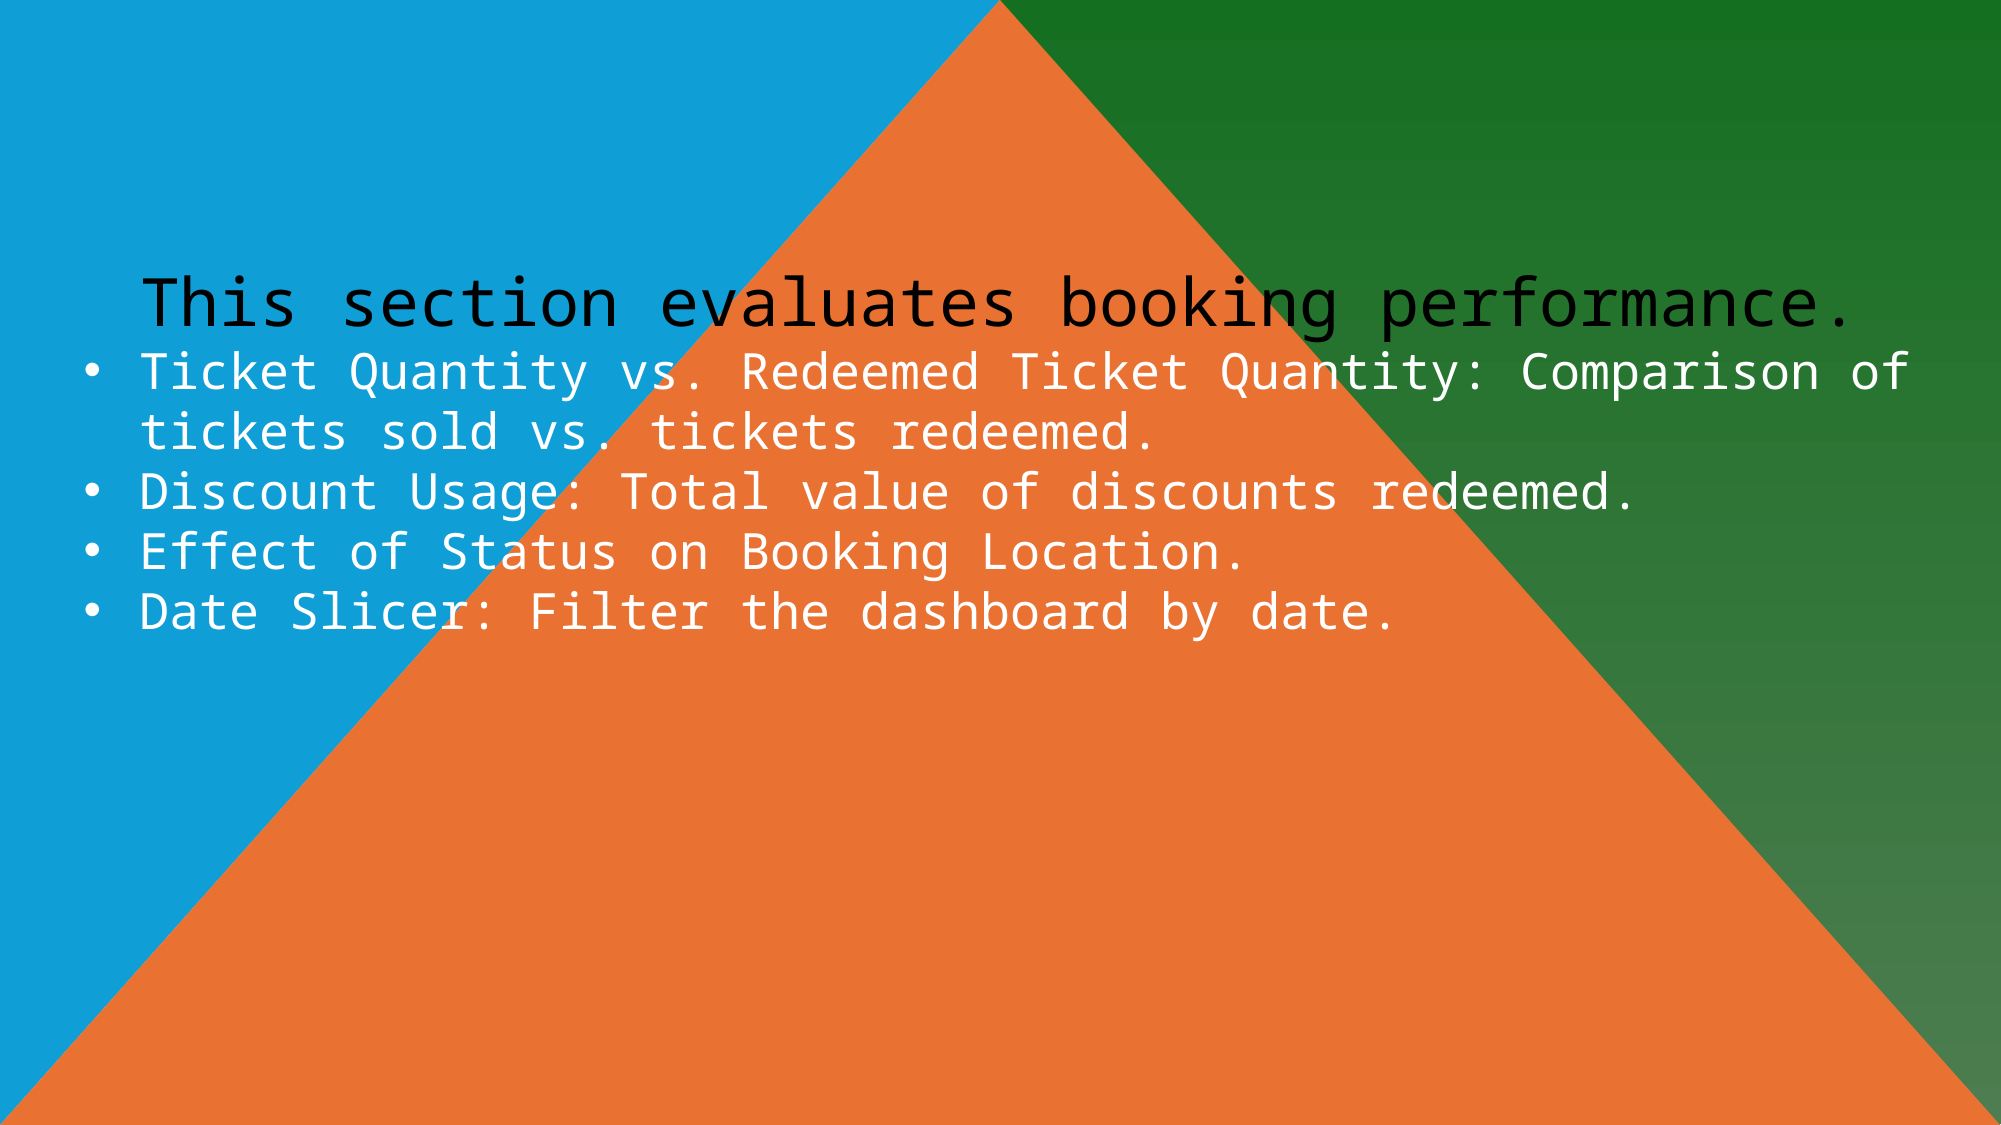

Assignment No. 2

#
This section evaluates booking performance.
Ticket Quantity vs. Redeemed Ticket Quantity: Comparison of tickets sold vs. tickets redeemed.
Discount Usage: Total value of discounts redeemed.
Effect of Status on Booking Location.
Date Slicer: Filter the dashboard by date.